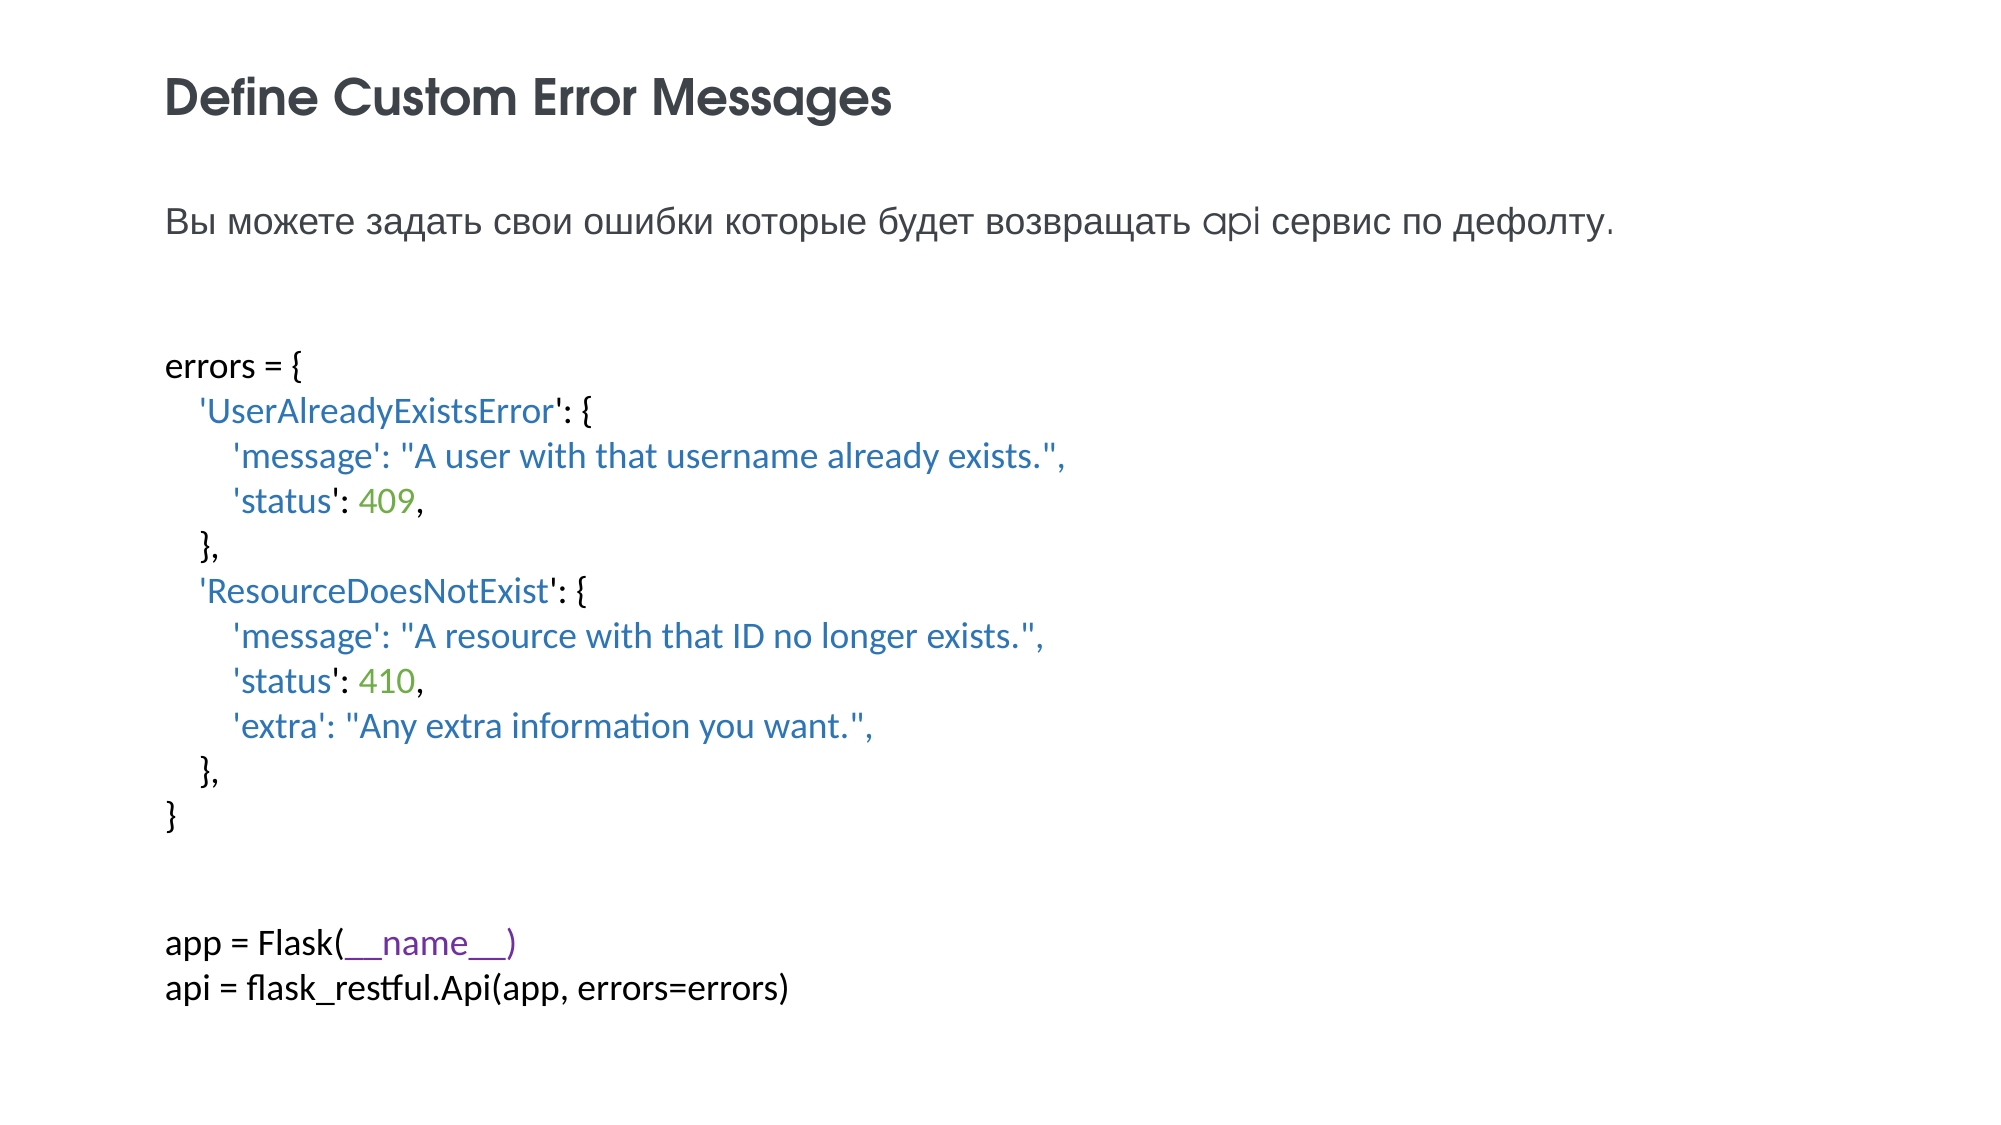

Define Custom Error Messages
Вы можете задать свои ошибки которые будет возвращать api сервис по дефолту.
errors = {
    'UserAlreadyExistsError': {
        'message': "A user with that username already exists.",
        'status': 409,
    },
    'ResourceDoesNotExist': {
        'message': "A resource with that ID no longer exists.",
        'status': 410,
        'extra': "Any extra information you want.",
    },
}
app = Flask(__name__)
api = flask_restful.Api(app, errors=errors)